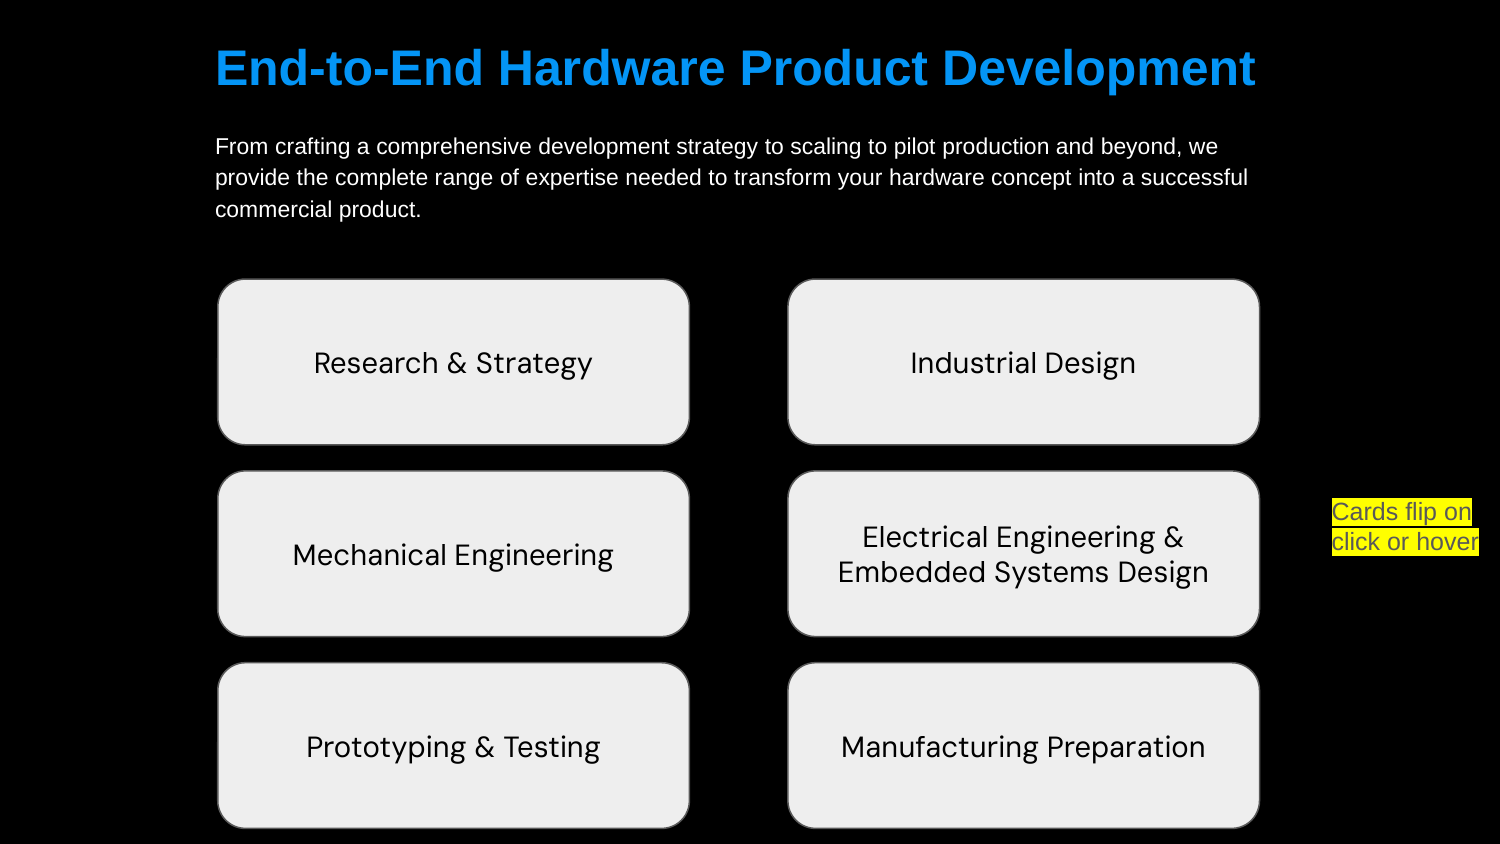

End-to-End Hardware Product Development
From crafting a comprehensive development strategy to scaling to pilot production and beyond, we provide the complete range of expertise needed to transform your hardware concept into a successful commercial product.
Research & Strategy
Industrial Design
Mechanical Engineering
Electrical Engineering & Embedded Systems Design
Cards flip on click or hover
Prototyping & Testing
Manufacturing Preparation